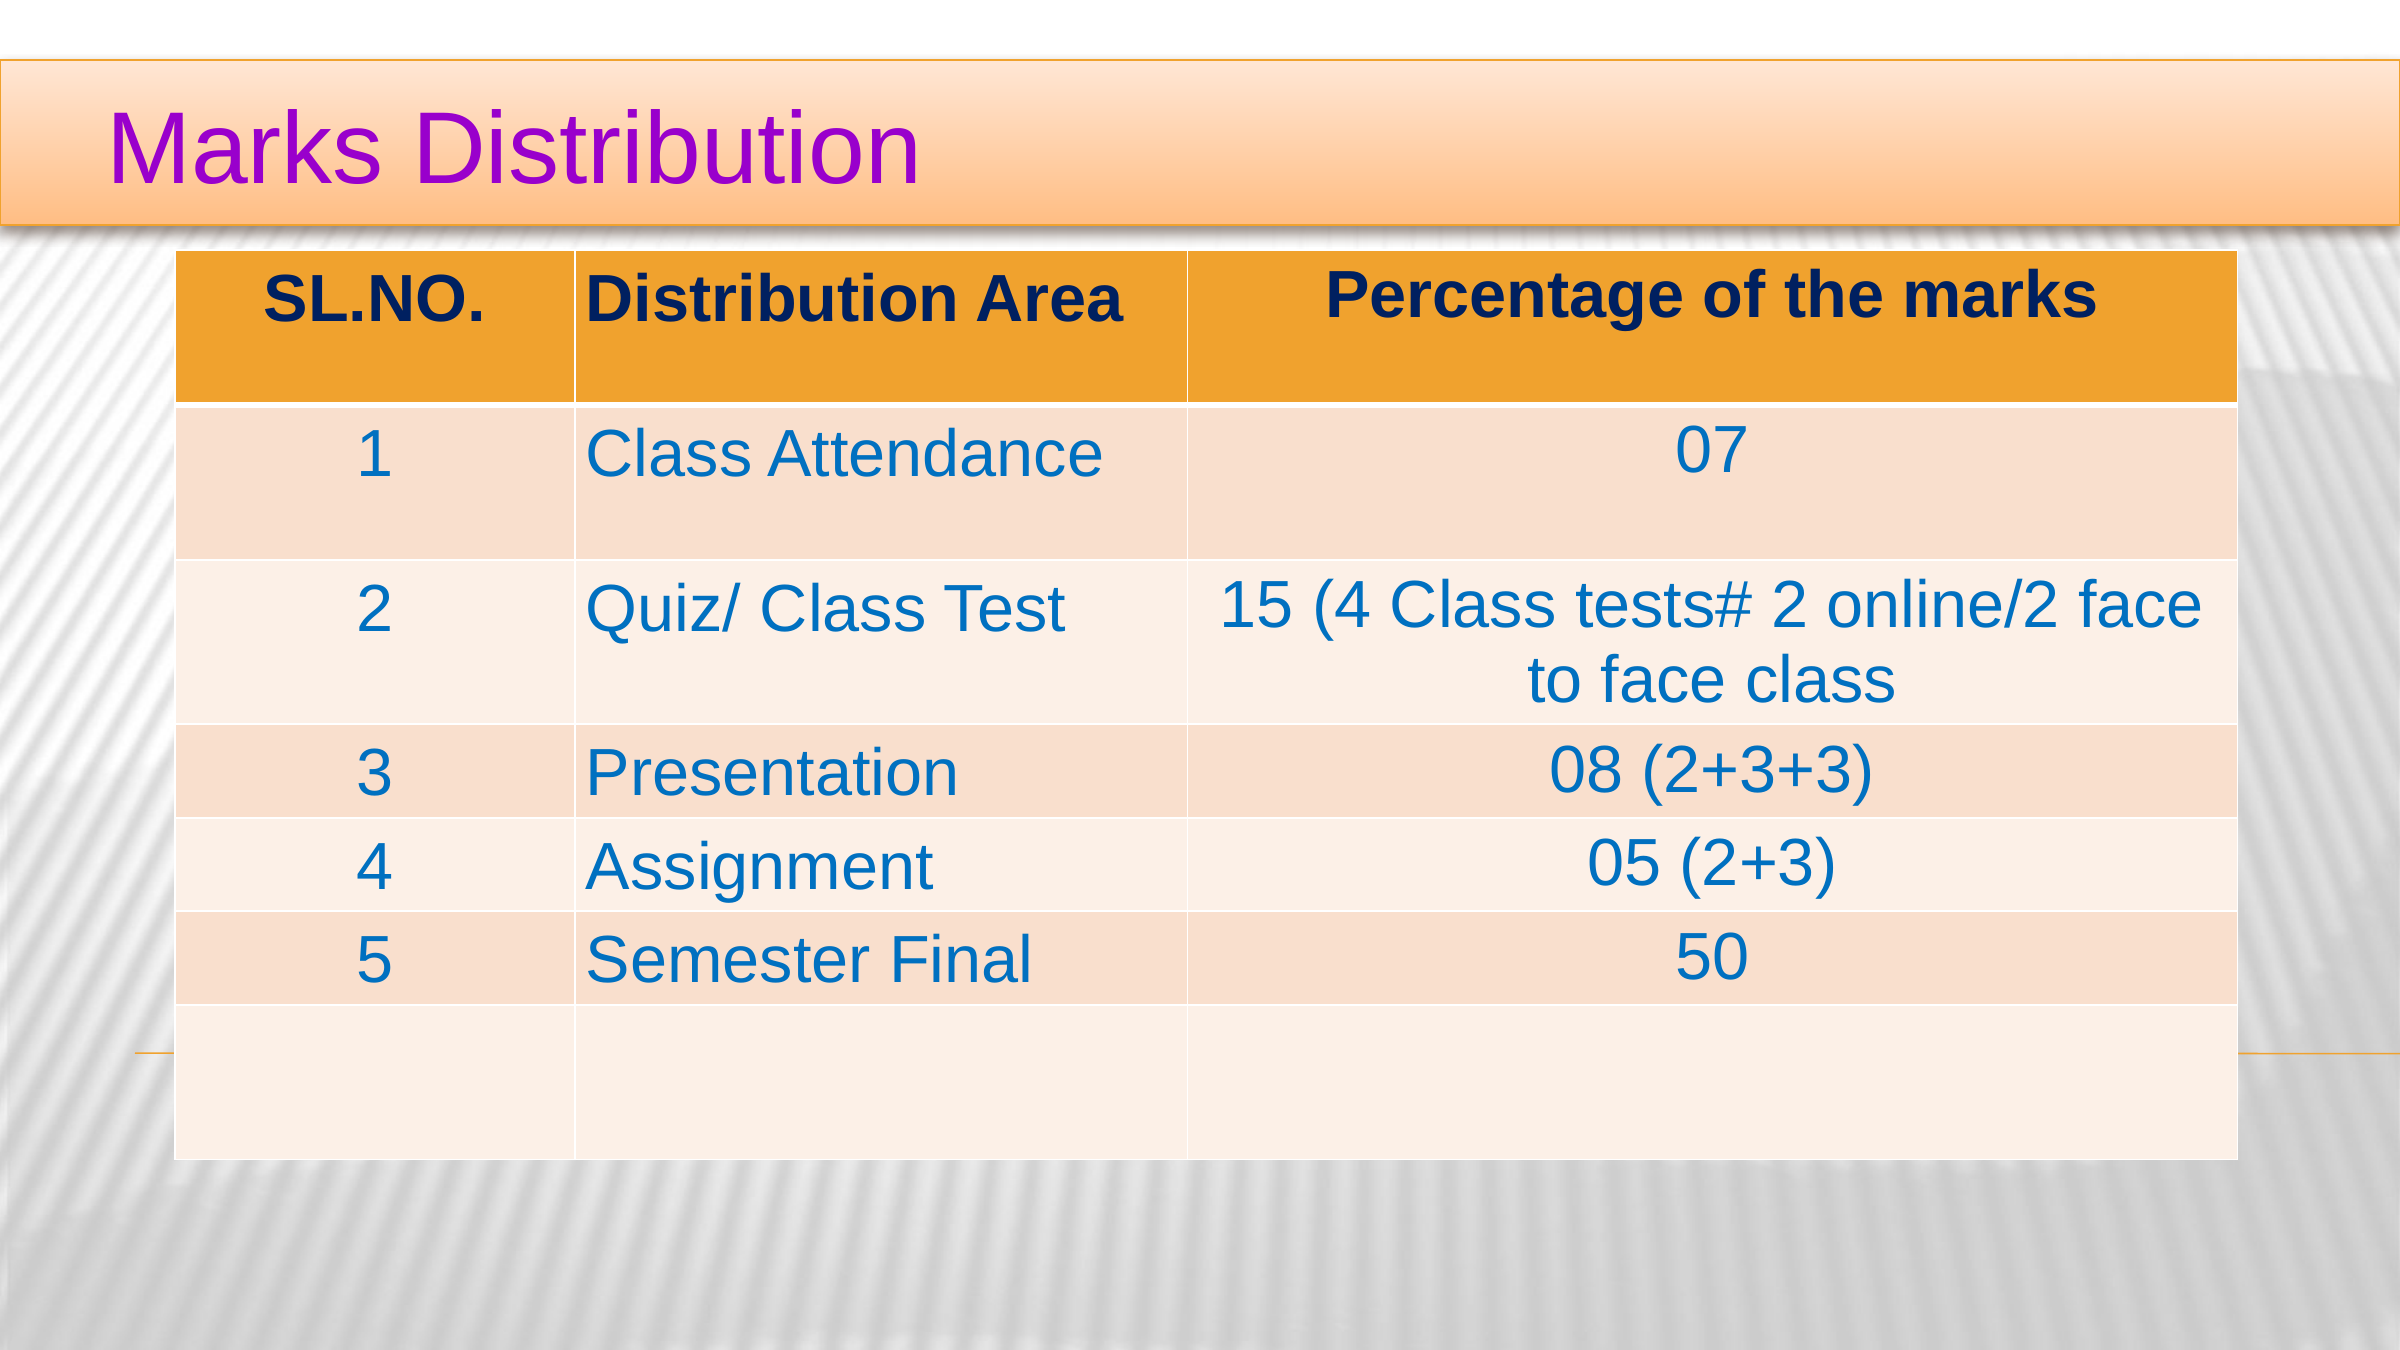

Marks Distribution

| SL.NO. | Distribution Area | Percentage of the marks |
| --- | --- | --- |
| 1 | Class Attendance | 07 |
| 2 | Quiz/ Class Test | 15 (4 Class tests# 2 online/2 face to face class |
| 3 | Presentation | 08 (2+3+3) |
| 4 | Assignment | 05 (2+3) |
| 5 | Semester Final | 50 |
|  |  |  |